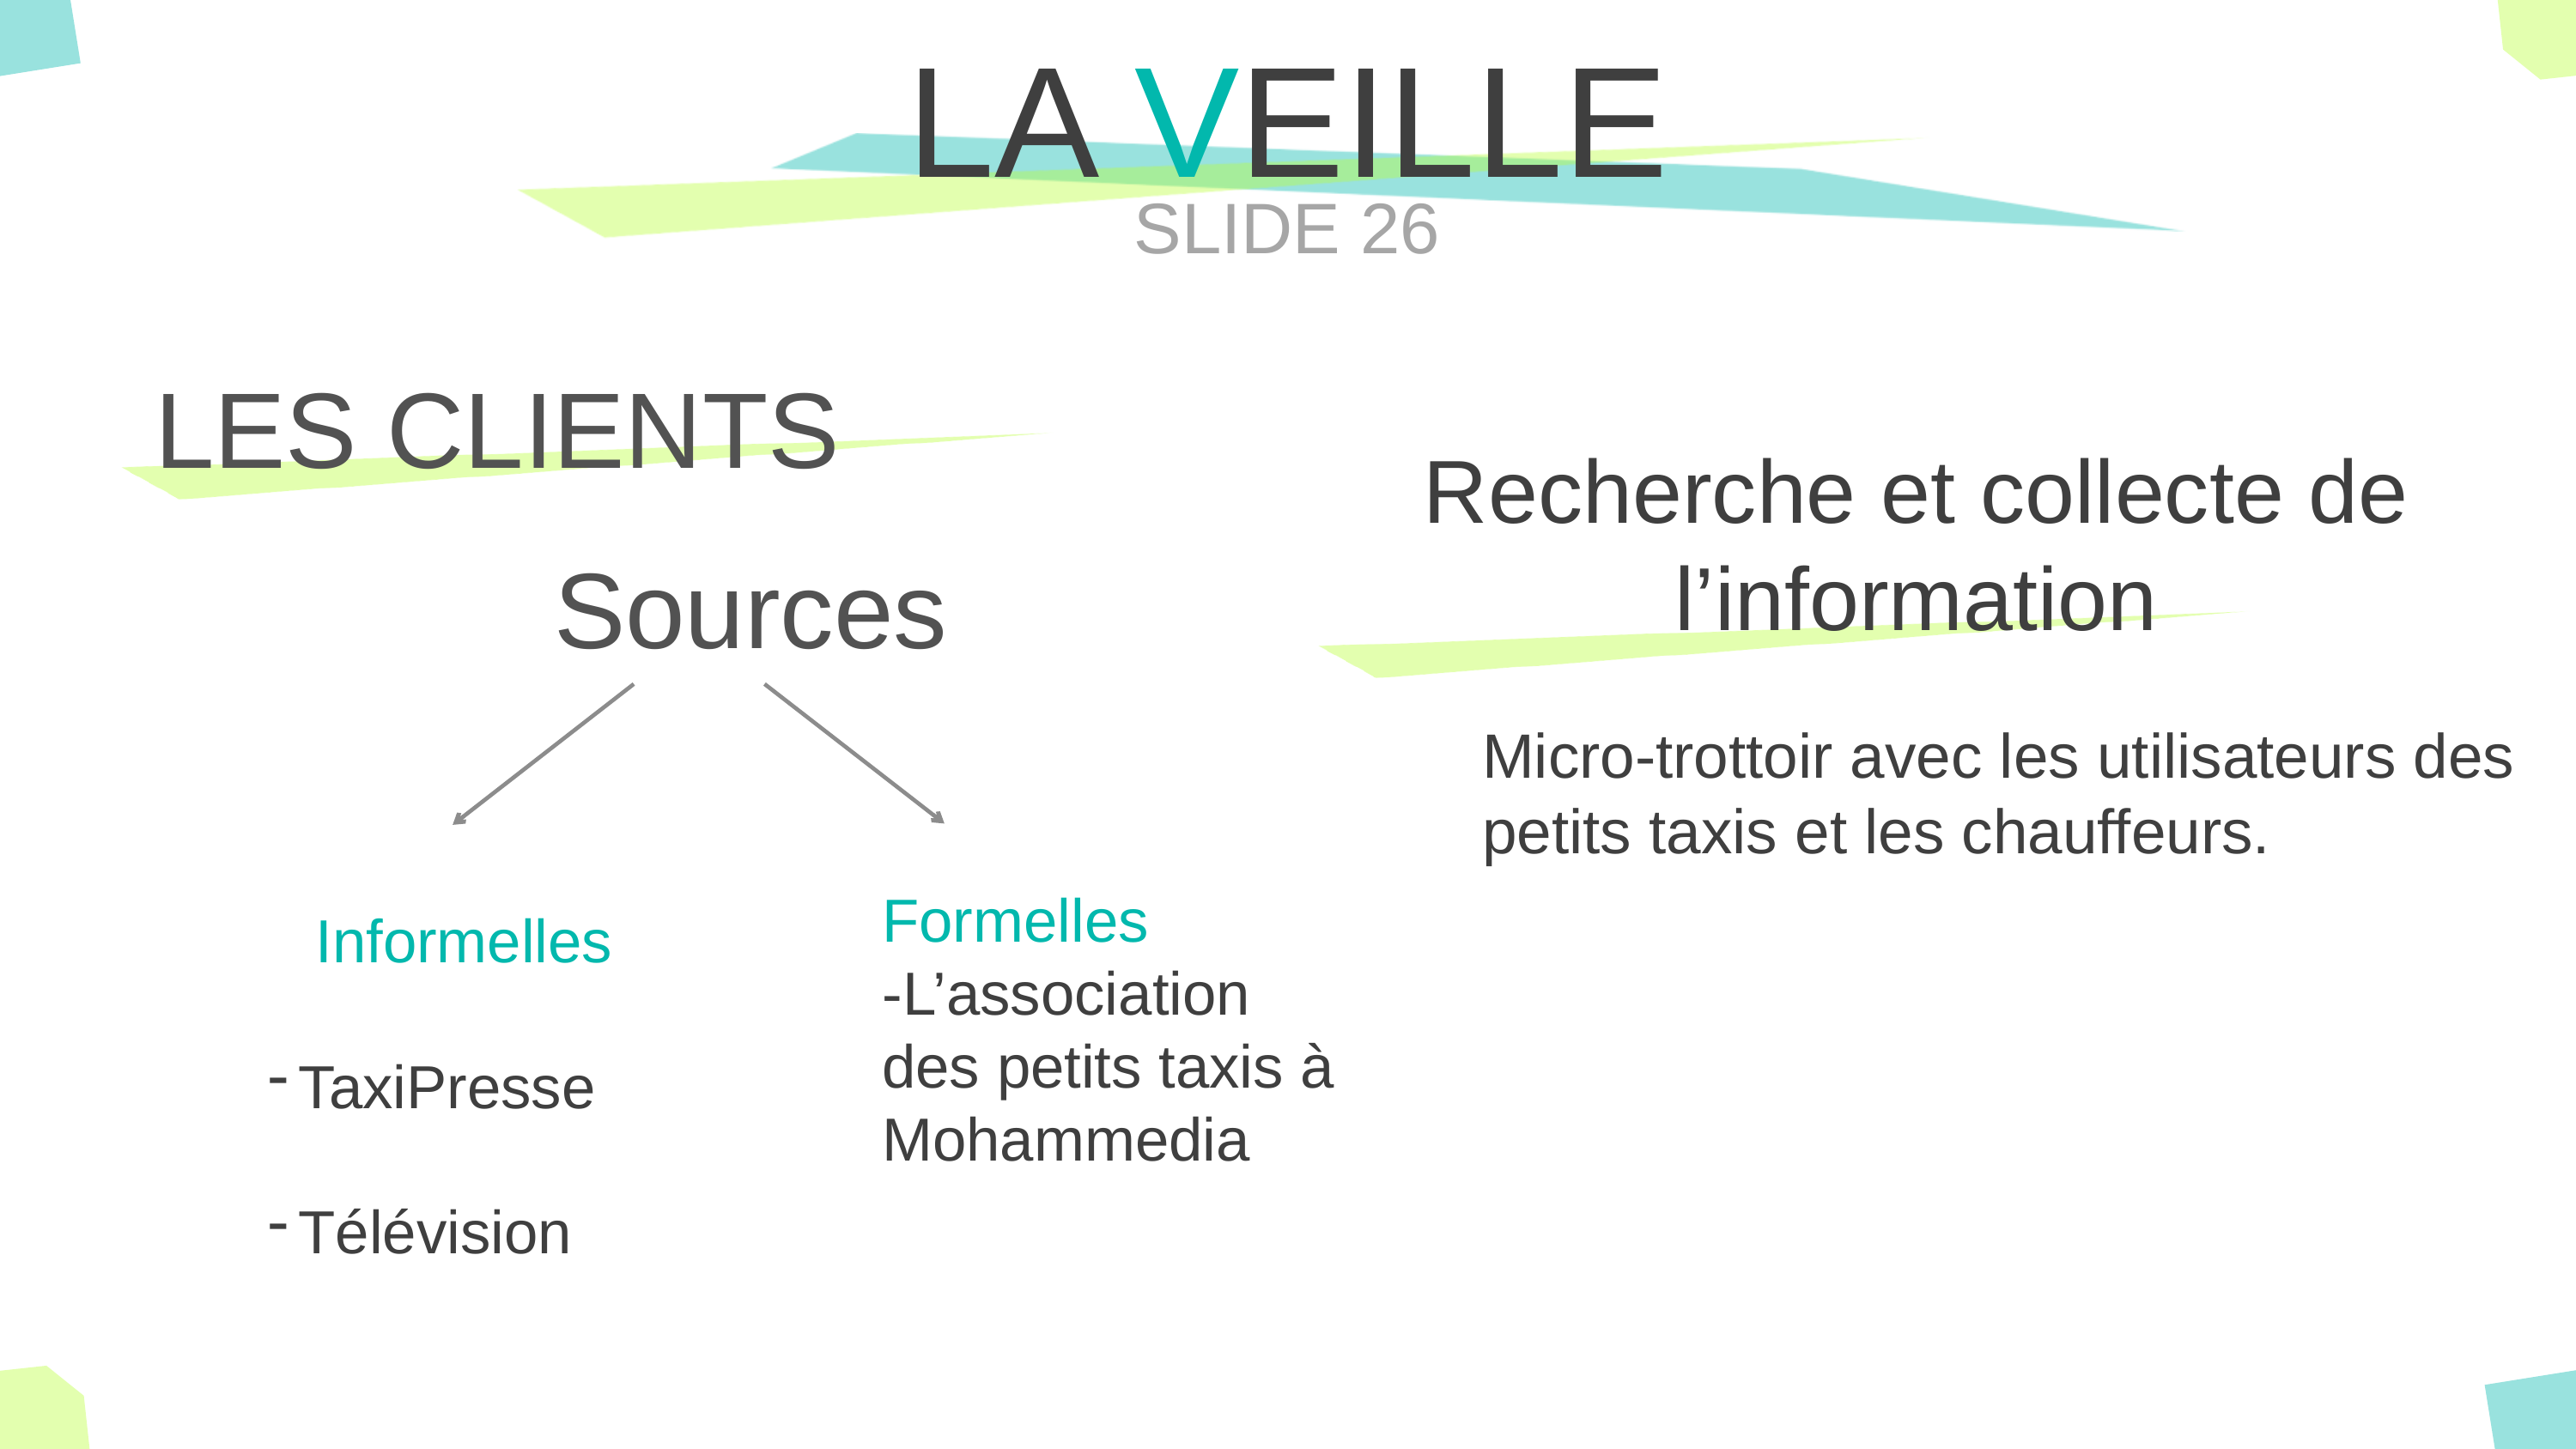

# LA VEILLE
SLIDE 26
LES CLIENTS
Recherche et collecte de l’information
Sources

Micro-trottoir avec les utilisateurs des petits taxis et les chauffeurs.
Formelles
-L’association des petits taxis à Mohammedia
 Informelles
TaxiPresse
Télévision